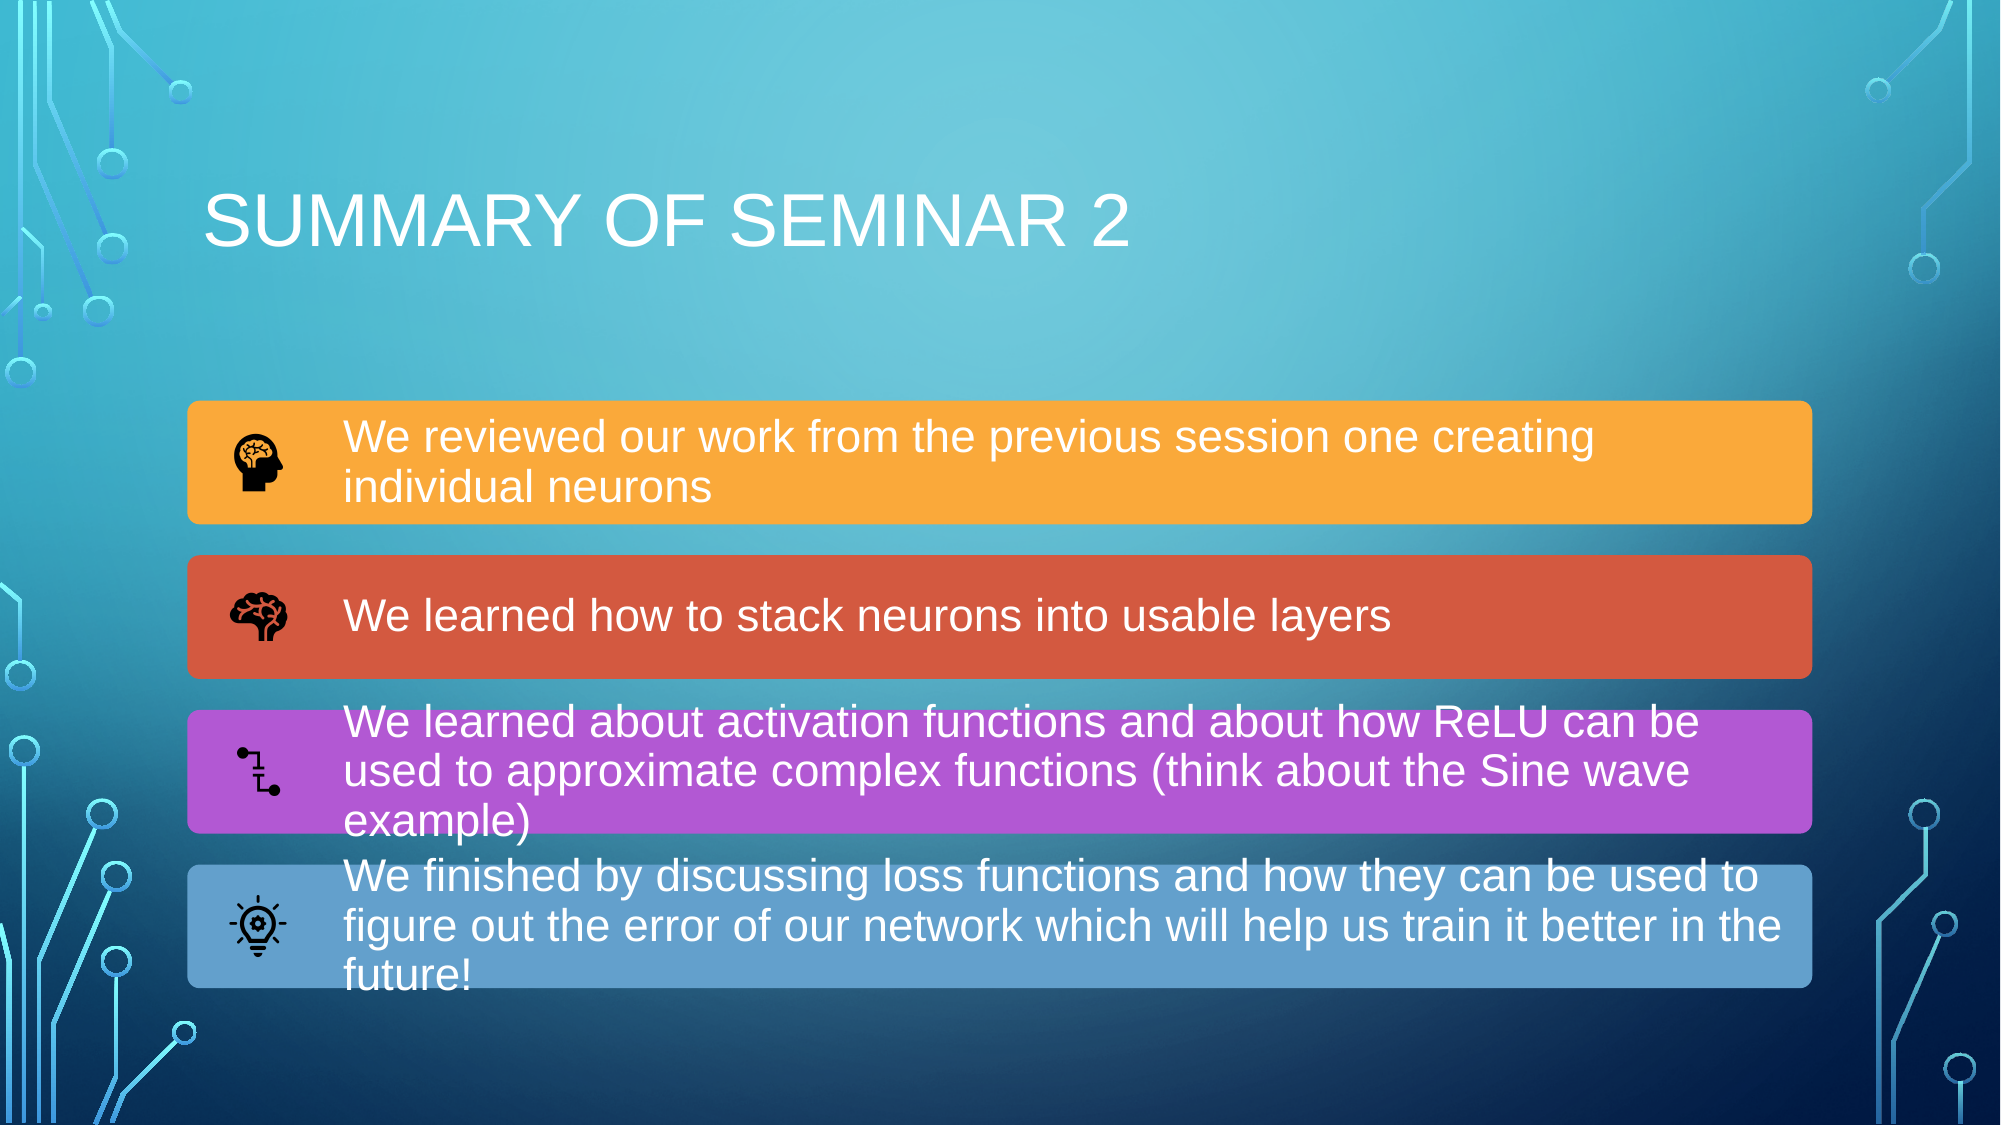

# Summary of Seminar 2
We reviewed our work from the previous session one creating individual neurons
We learned how to stack neurons into usable layers
We learned about activation functions and about how ReLU can be used to approximate complex functions (think about the Sine wave example)
We finished by discussing loss functions and how they can be used to figure out the error of our network which will help us train it better in the future!